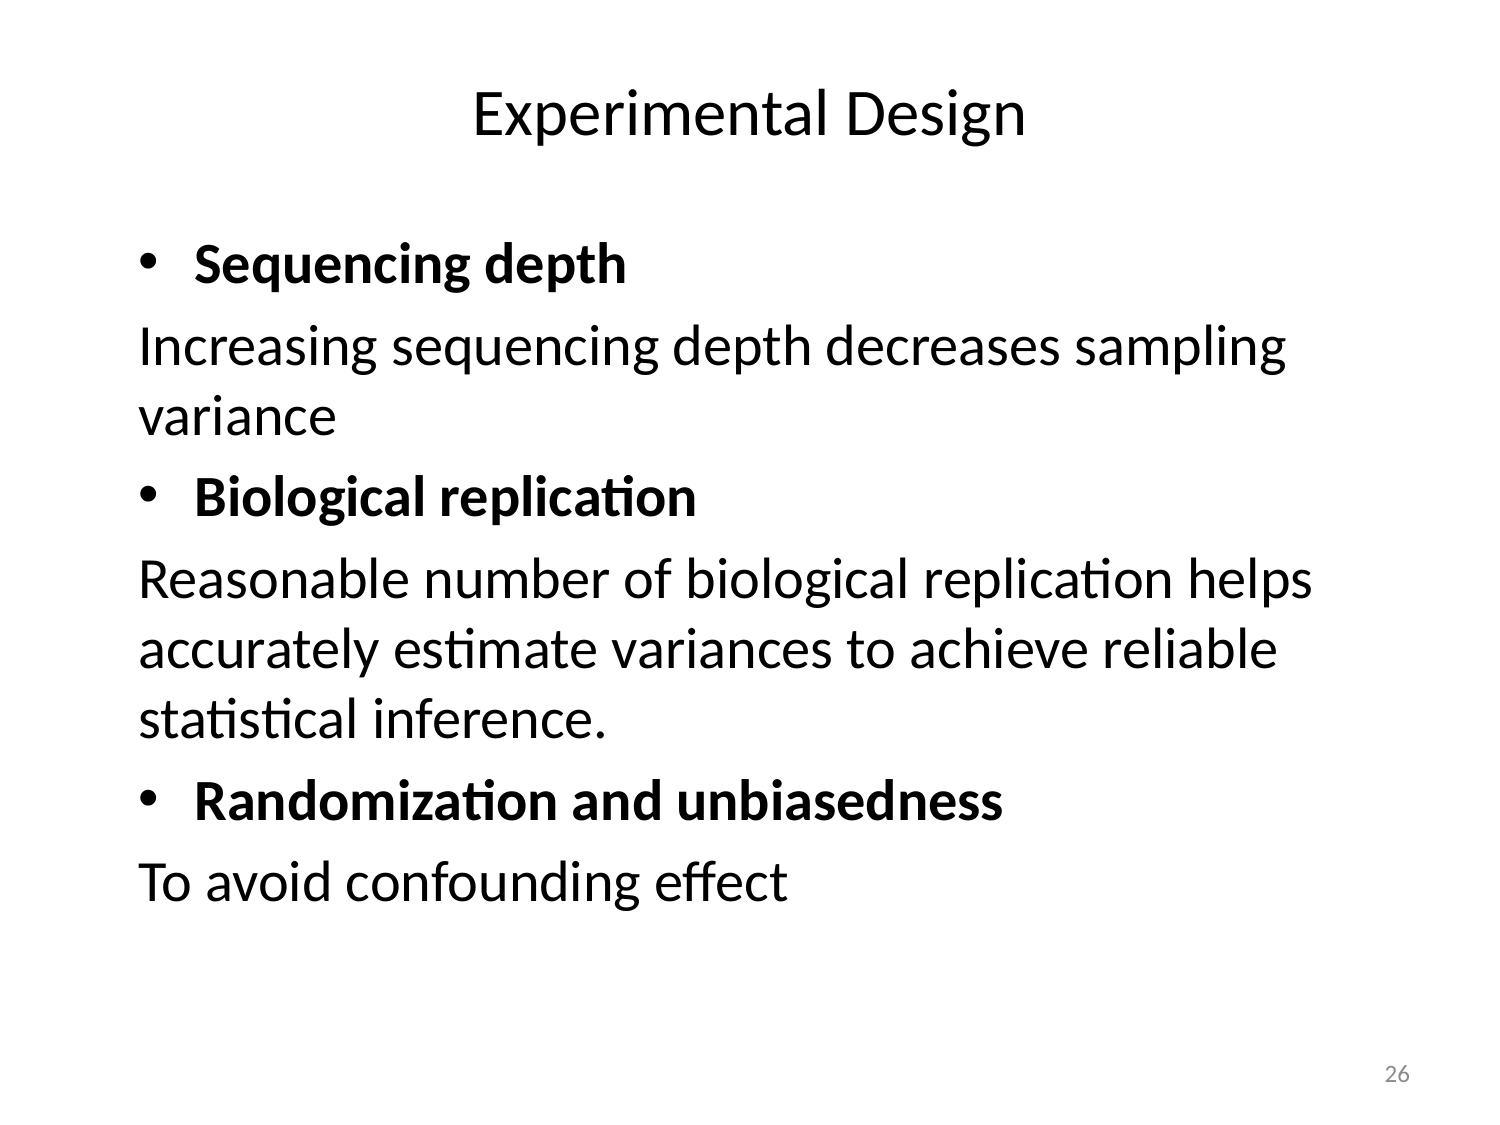

# Experimental Design
Sequencing depth
Increasing sequencing depth decreases sampling variance
Biological replication
Reasonable number of biological replication helps accurately estimate variances to achieve reliable statistical inference.
Randomization and unbiasedness
To avoid confounding effect
26